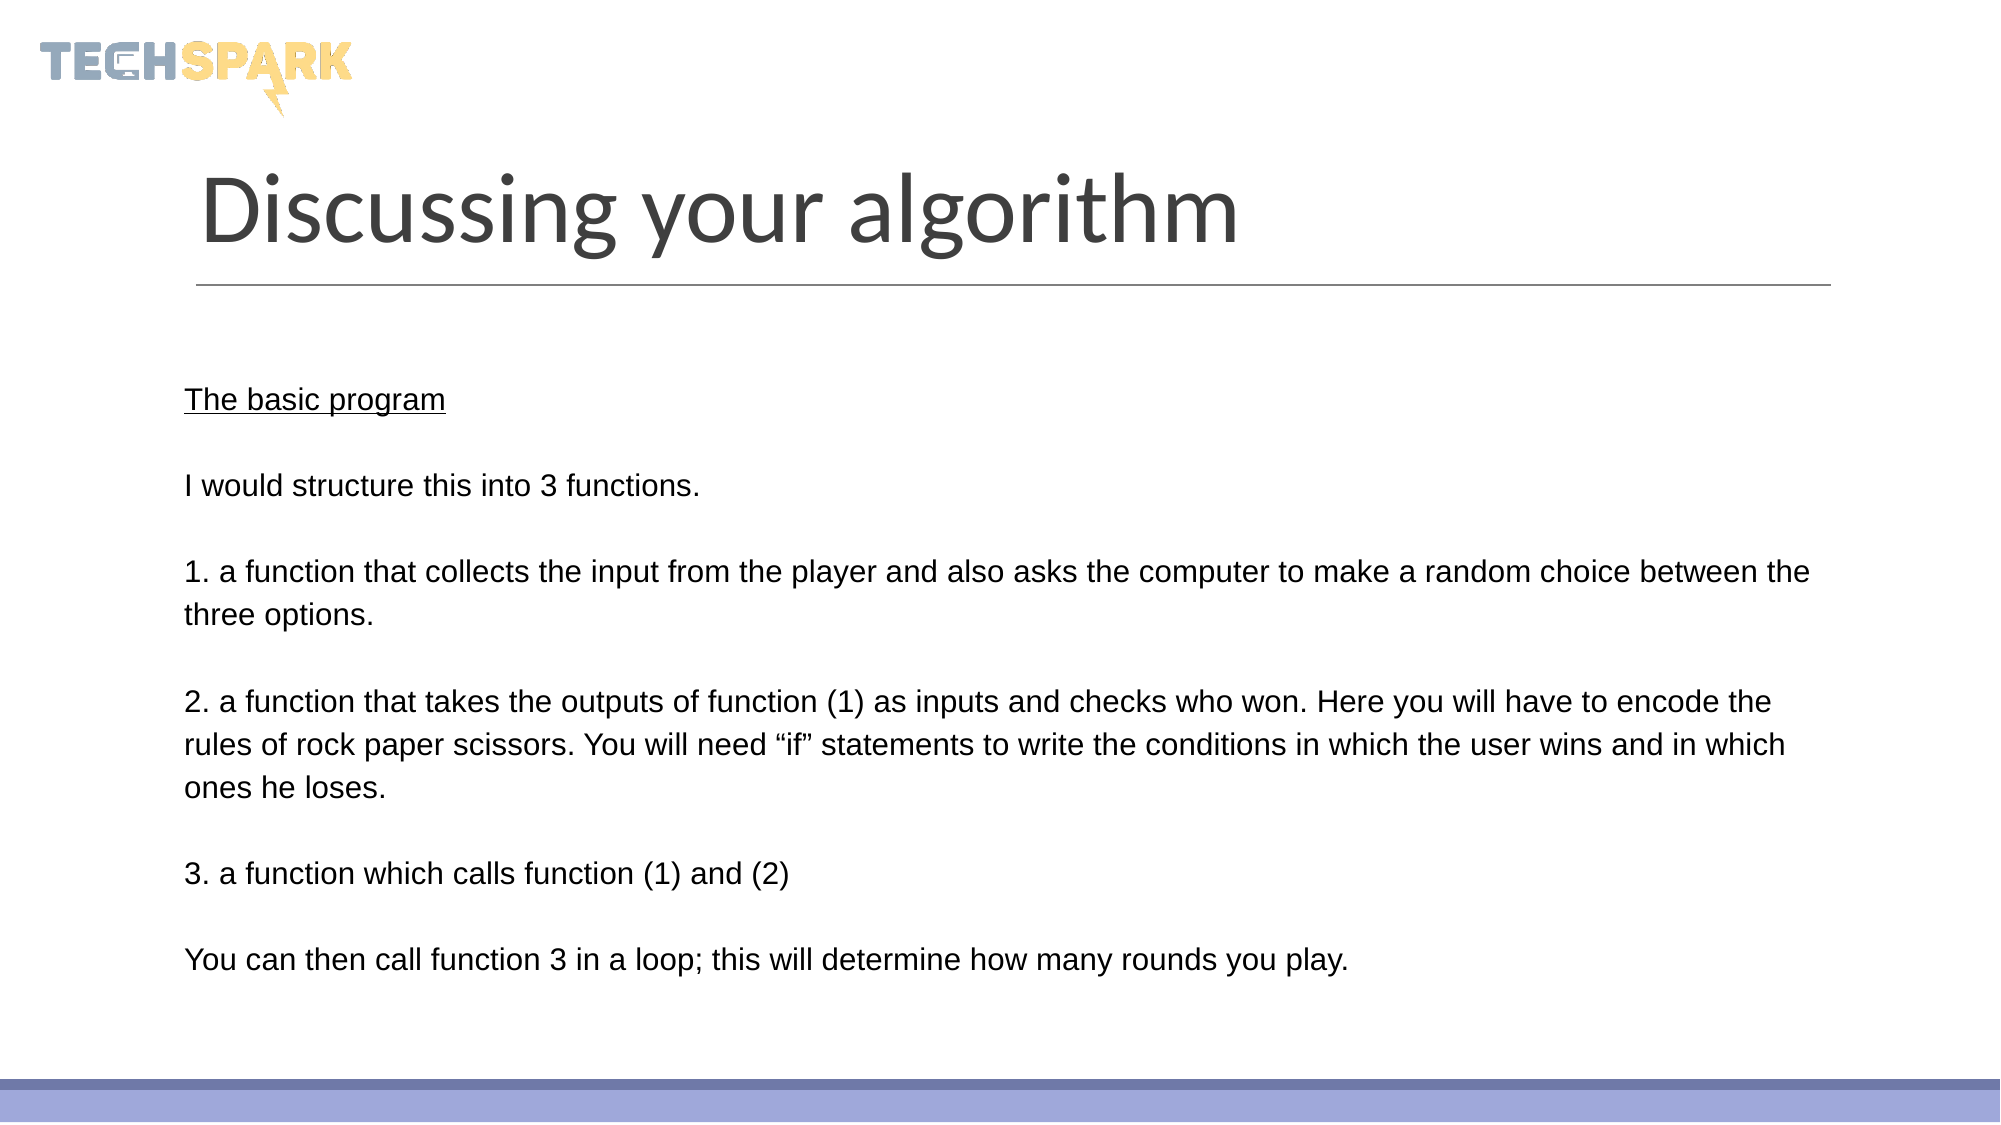

# Discussing your algorithm
The basic program

I would structure this into 3 functions.
1. a function that collects the input from the player and also asks the computer to make a random choice between the three options.

2. a function that takes the outputs of function (1) as inputs and checks who won. Here you will have to encode the rules of rock paper scissors. You will need “if” statements to write the conditions in which the user wins and in which ones he loses.

3. a function which calls function (1) and (2)

You can then call function 3 in a loop; this will determine how many rounds you play.